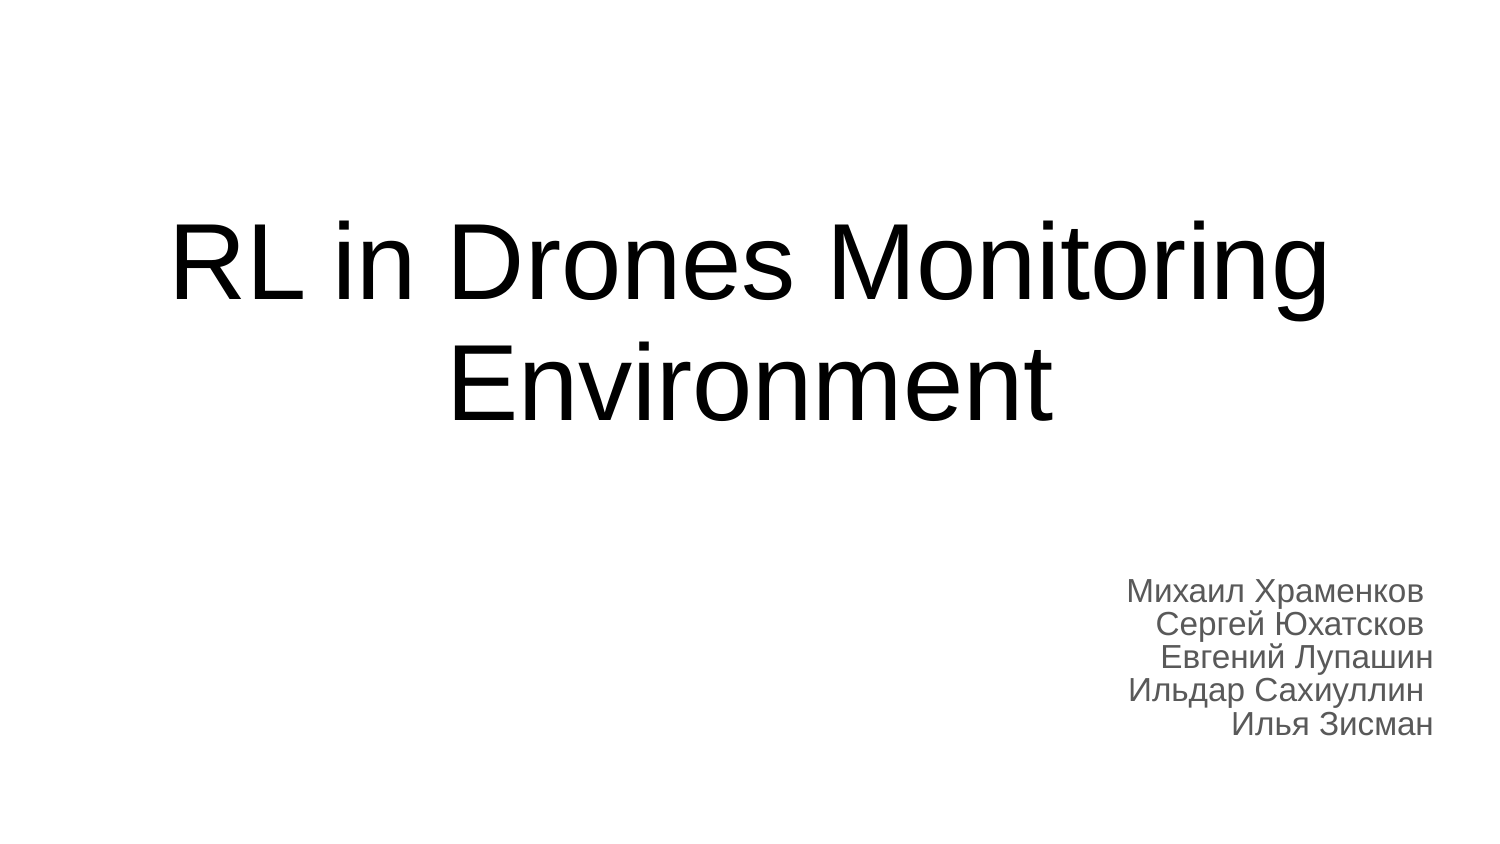

# RL in Drones Monitoring Environment
Михаил Храменков
Сергей Юхатсков
Евгений Лупашин
Ильдар Сахиуллин
Илья Зисман